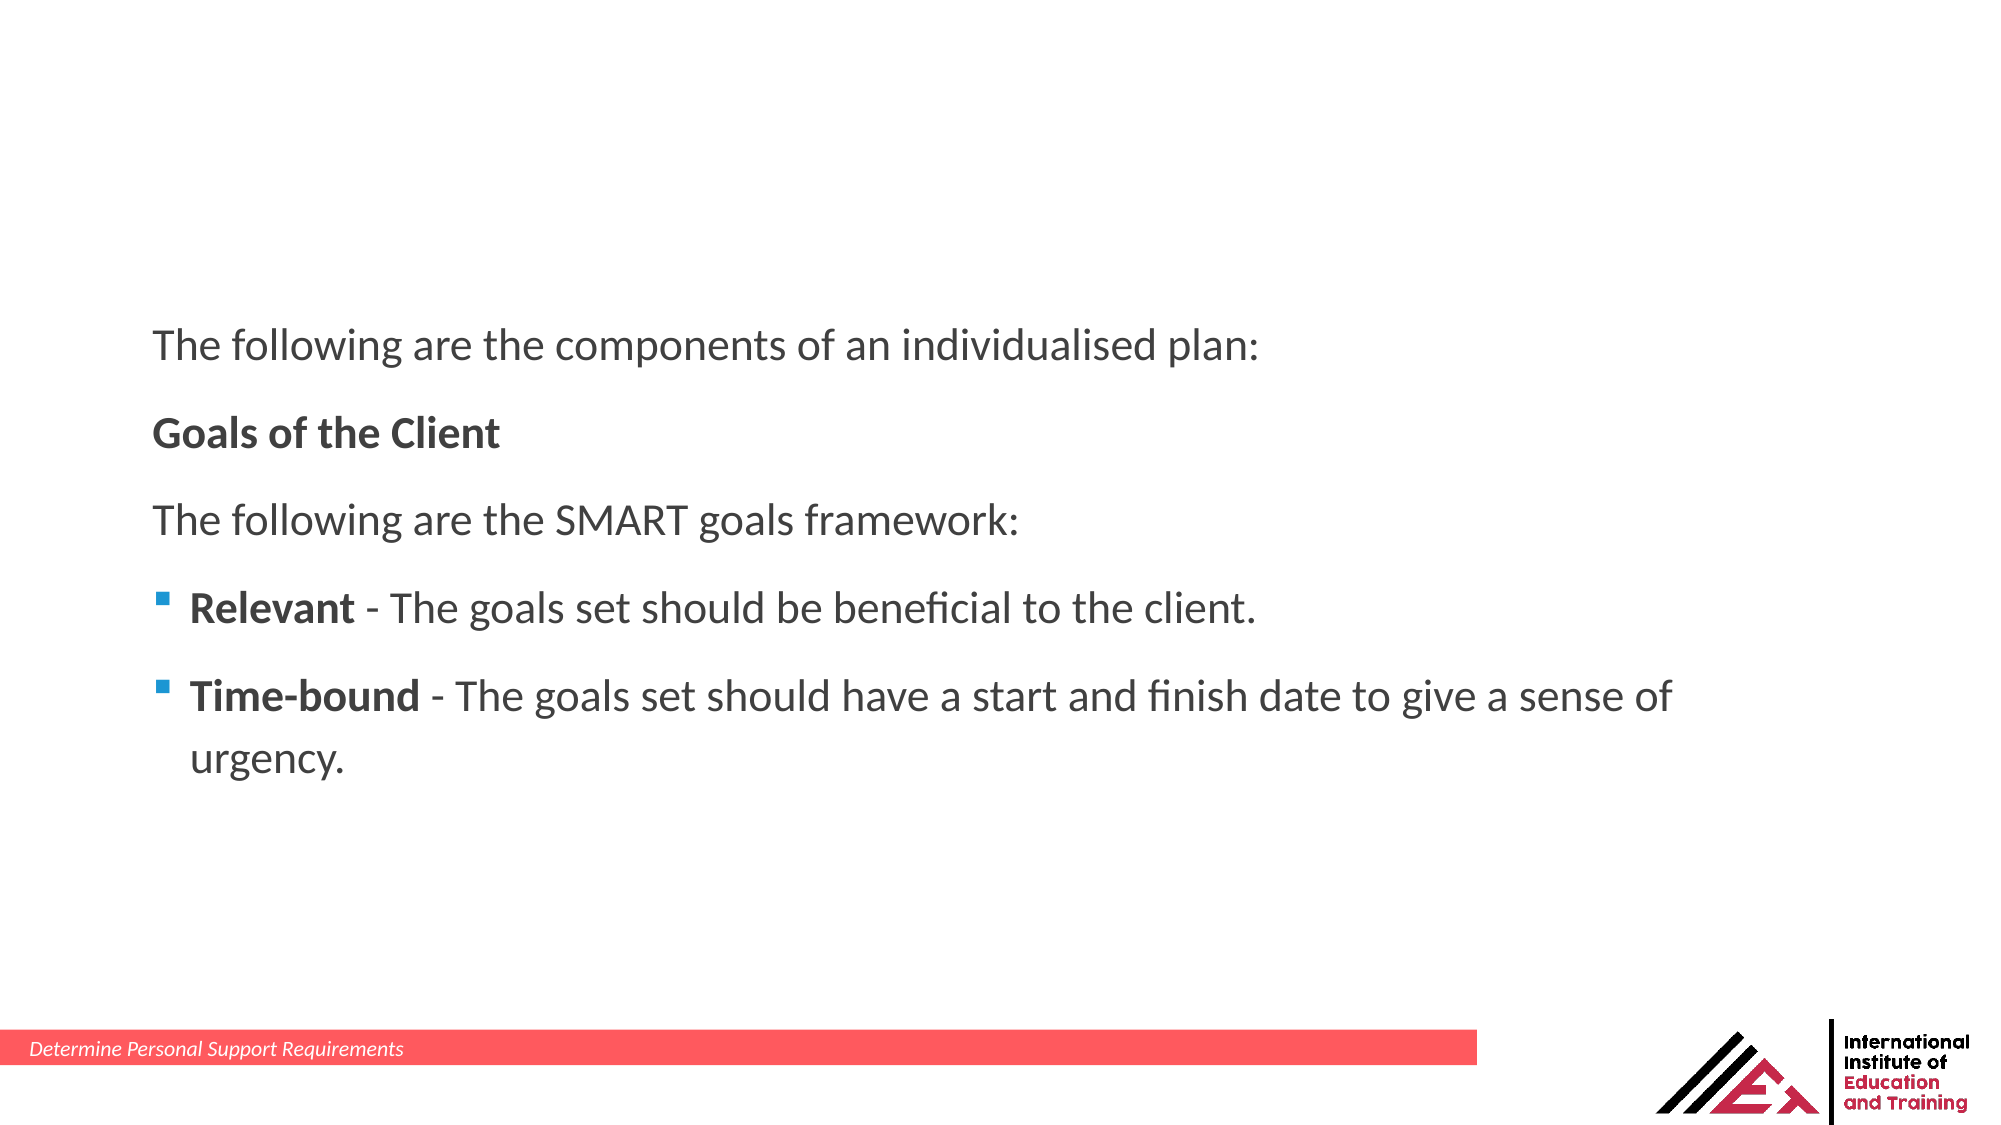

The following are the components of an individualised plan:
Goals of the Client
The following are the SMART goals framework:
Relevant - The goals set should be beneficial to the client.
Time-bound - The goals set should have a start and finish date to give a sense of urgency.
Determine Personal Support Requirements